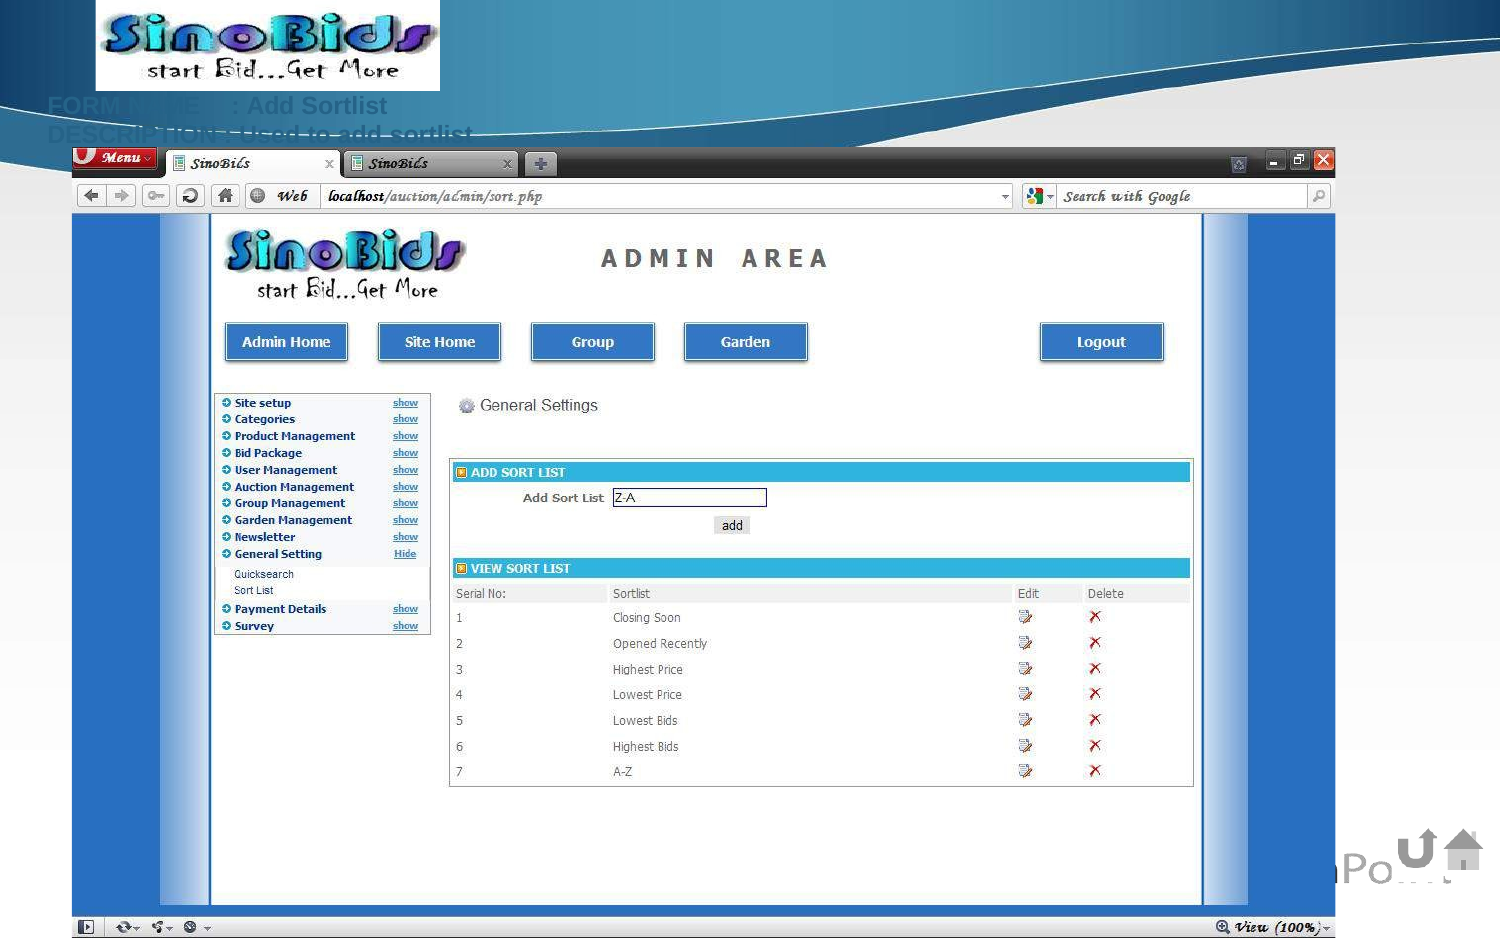

FORM NAME	: Add Sortlist  DESCRIPTION : Used to add sortlist